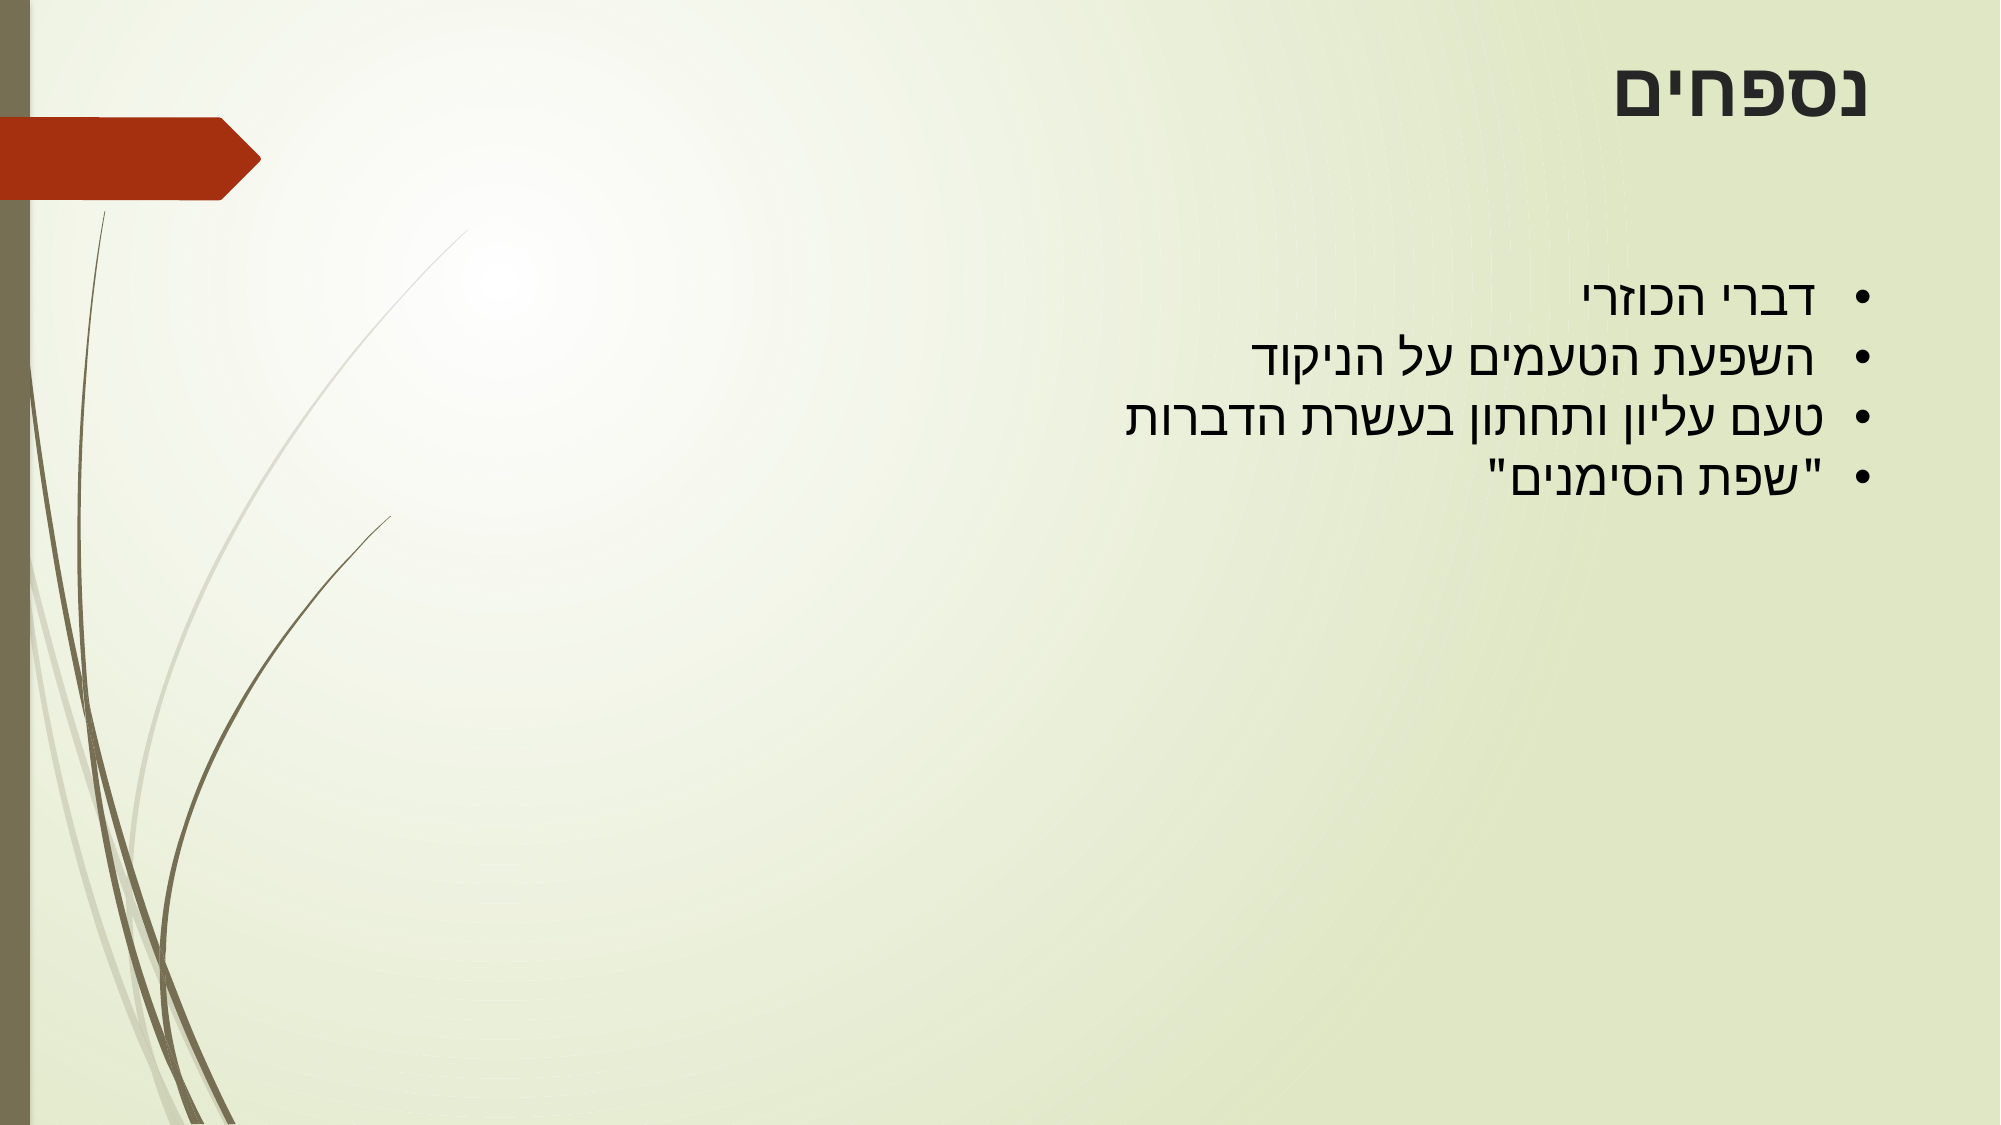

# נספחים
דברי הכוזרי
השפעת הטעמים על הניקוד
טעם עליון ותחתון בעשרת הדברות
"שפת הסימנים"